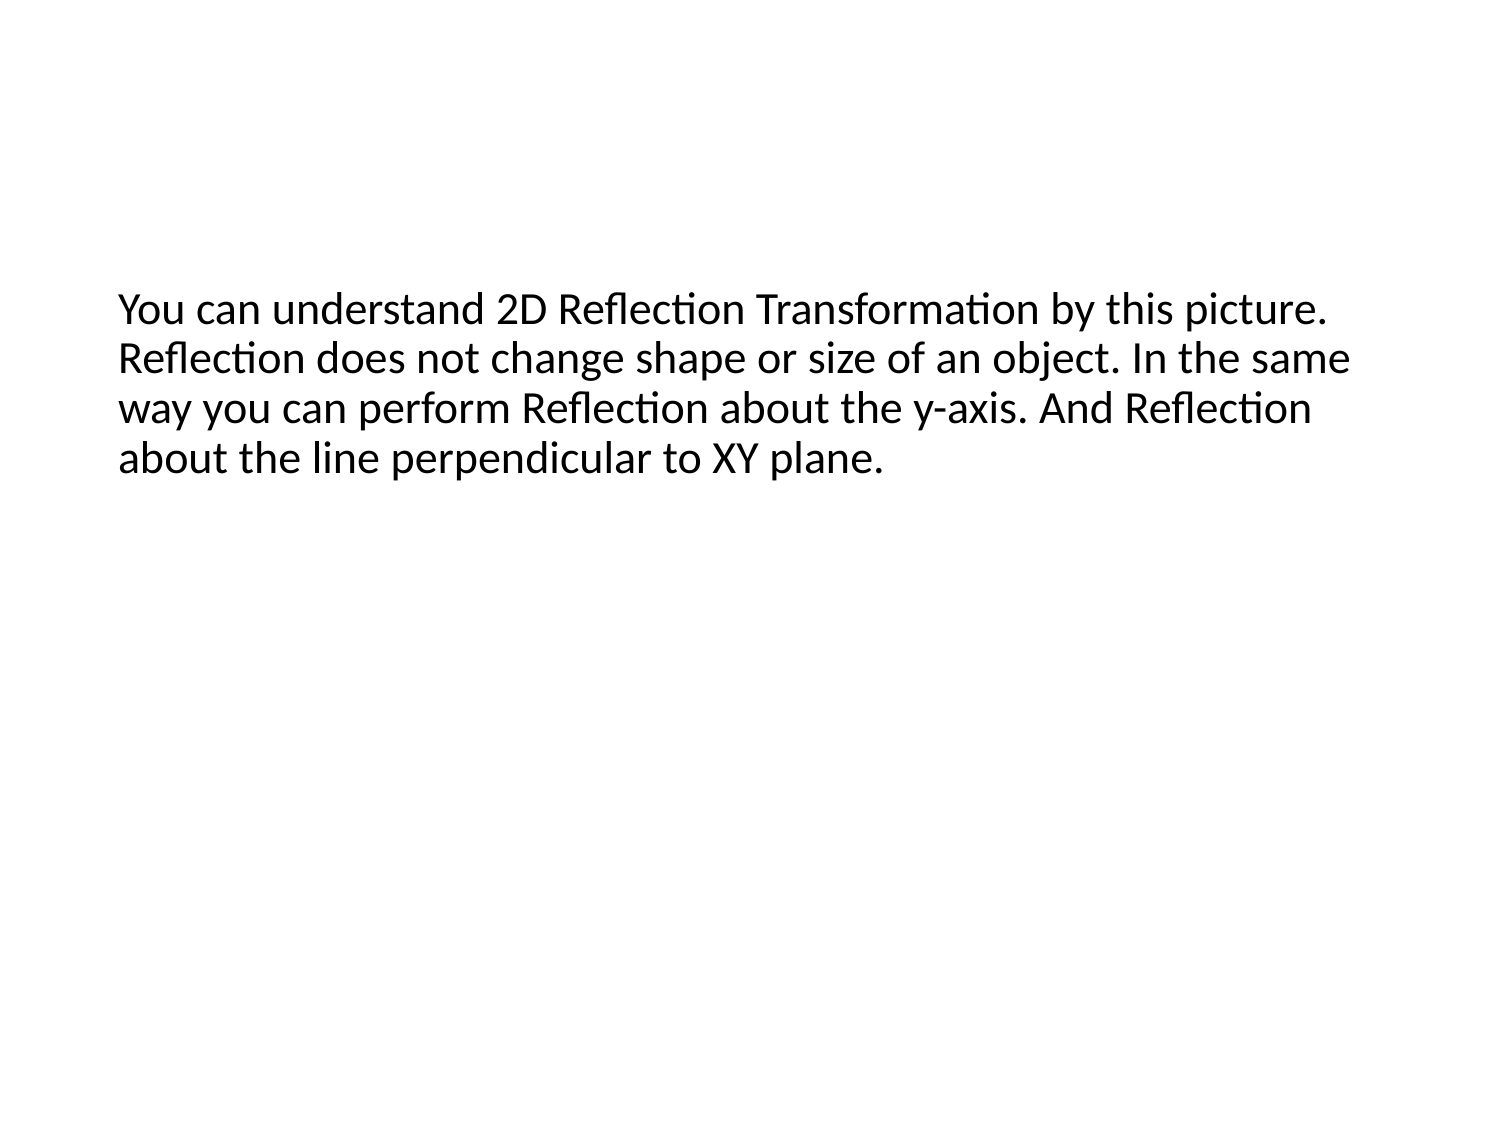

# You can understand 2D Reflection Transformation by this picture. Reflection does not change shape or size of an object. In the same way you can perform Reflection about the y-axis. And Reflection about the line perpendicular to XY plane.